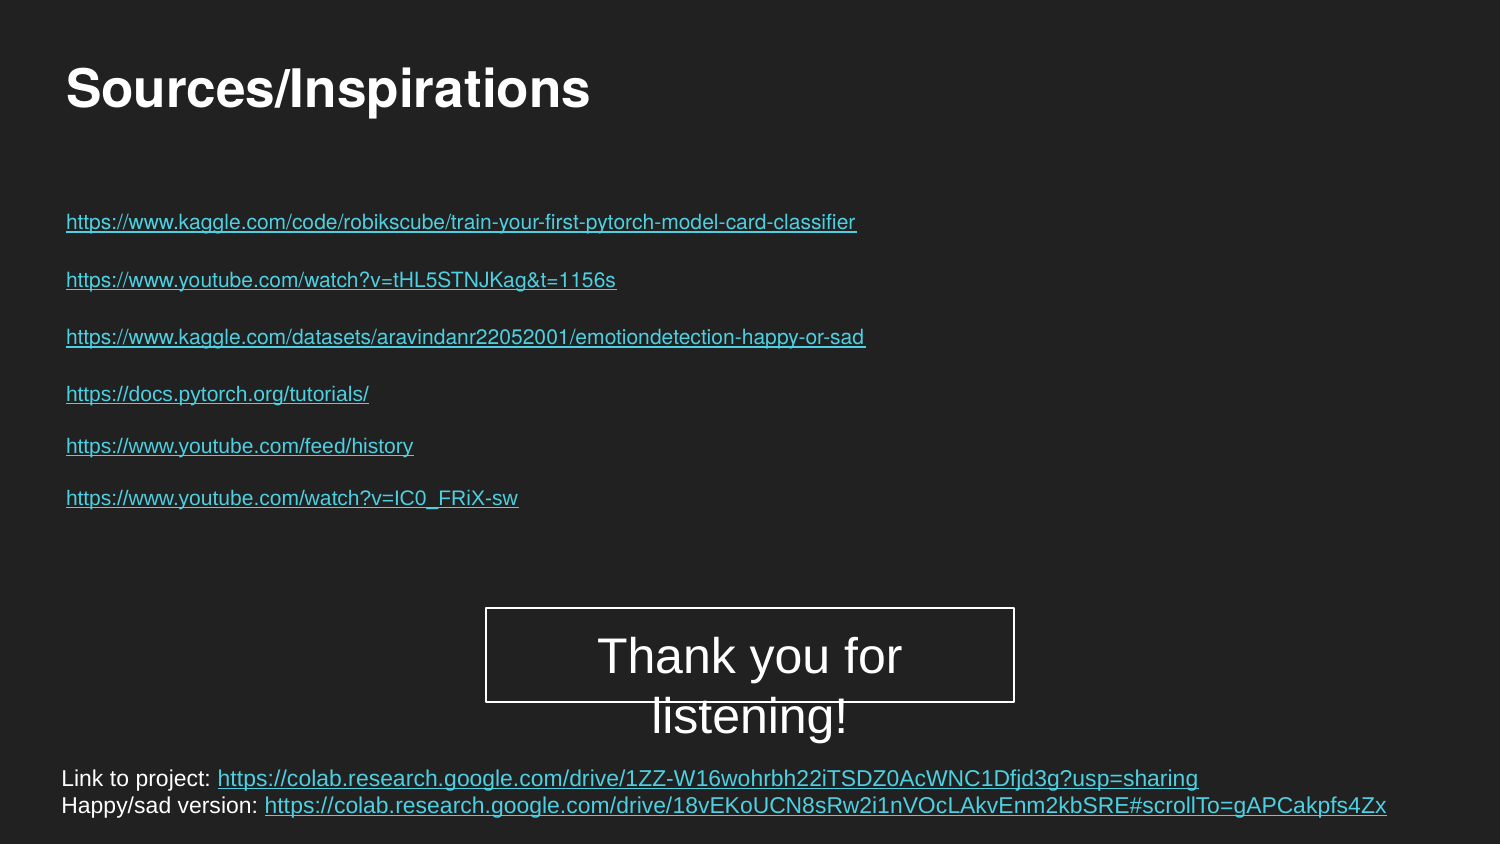

# Sources/Inspirations
https://www.kaggle.com/code/robikscube/train-your-first-pytorch-model-card-classifier
https://www.youtube.com/watch?v=tHL5STNJKag&t=1156s
https://www.kaggle.com/datasets/aravindanr22052001/emotiondetection-happy-or-sad
https://docs.pytorch.org/tutorials/
https://www.youtube.com/feed/history
https://www.youtube.com/watch?v=IC0_FRiX-sw
Thank you for listening!
Link to project: https://colab.research.google.com/drive/1ZZ-W16wohrbh22iTSDZ0AcWNC1Dfjd3g?usp=sharing
Happy/sad version: https://colab.research.google.com/drive/18vEKoUCN8sRw2i1nVOcLAkvEnm2kbSRE#scrollTo=gAPCakpfs4Zx